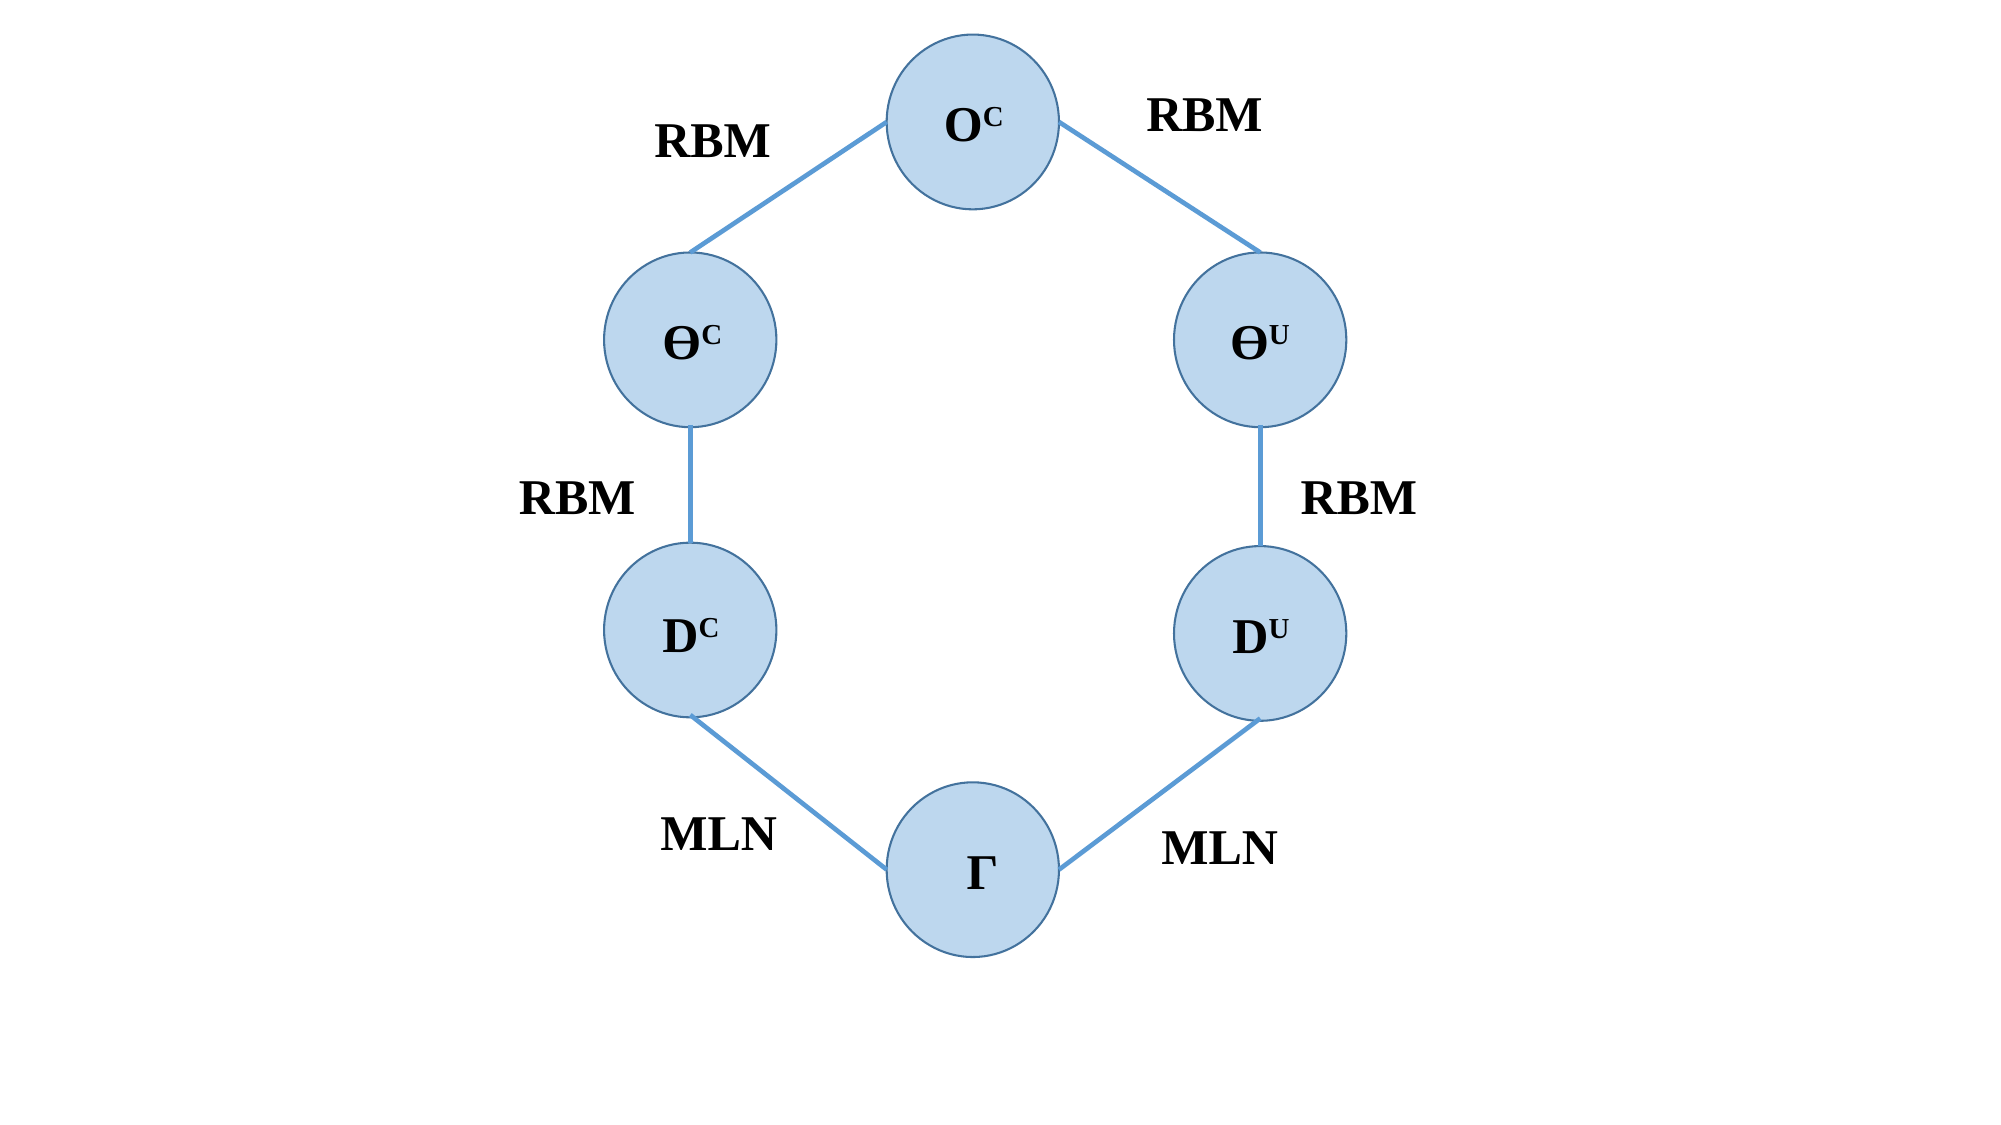

RBM
OC
RBM

ӨU
ӨC
RBM
RBM

DC
DU

Γ
MLN
MLN